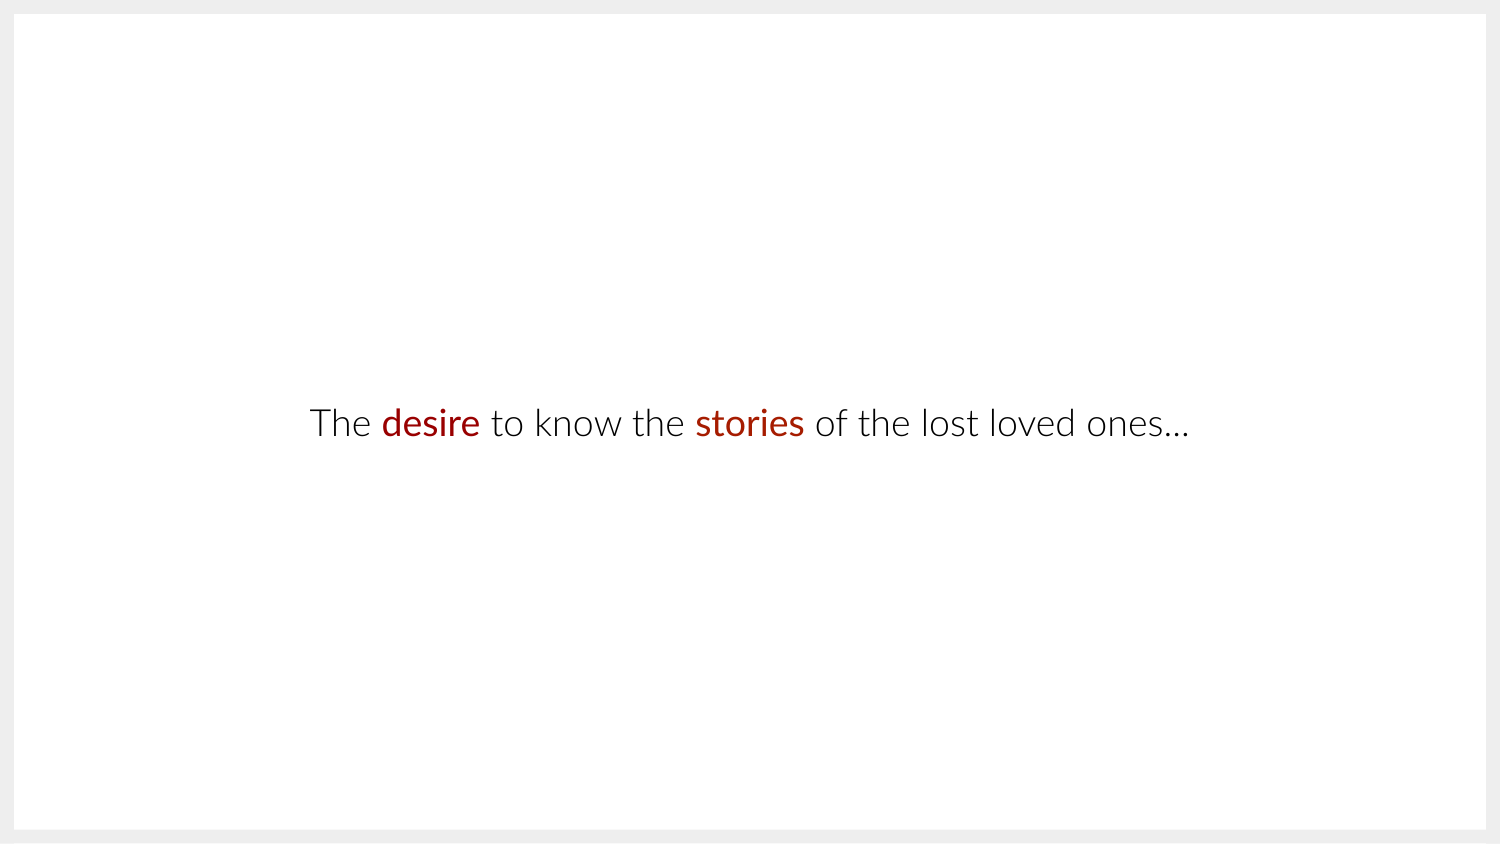

The desire to know the stories of the lost loved ones...